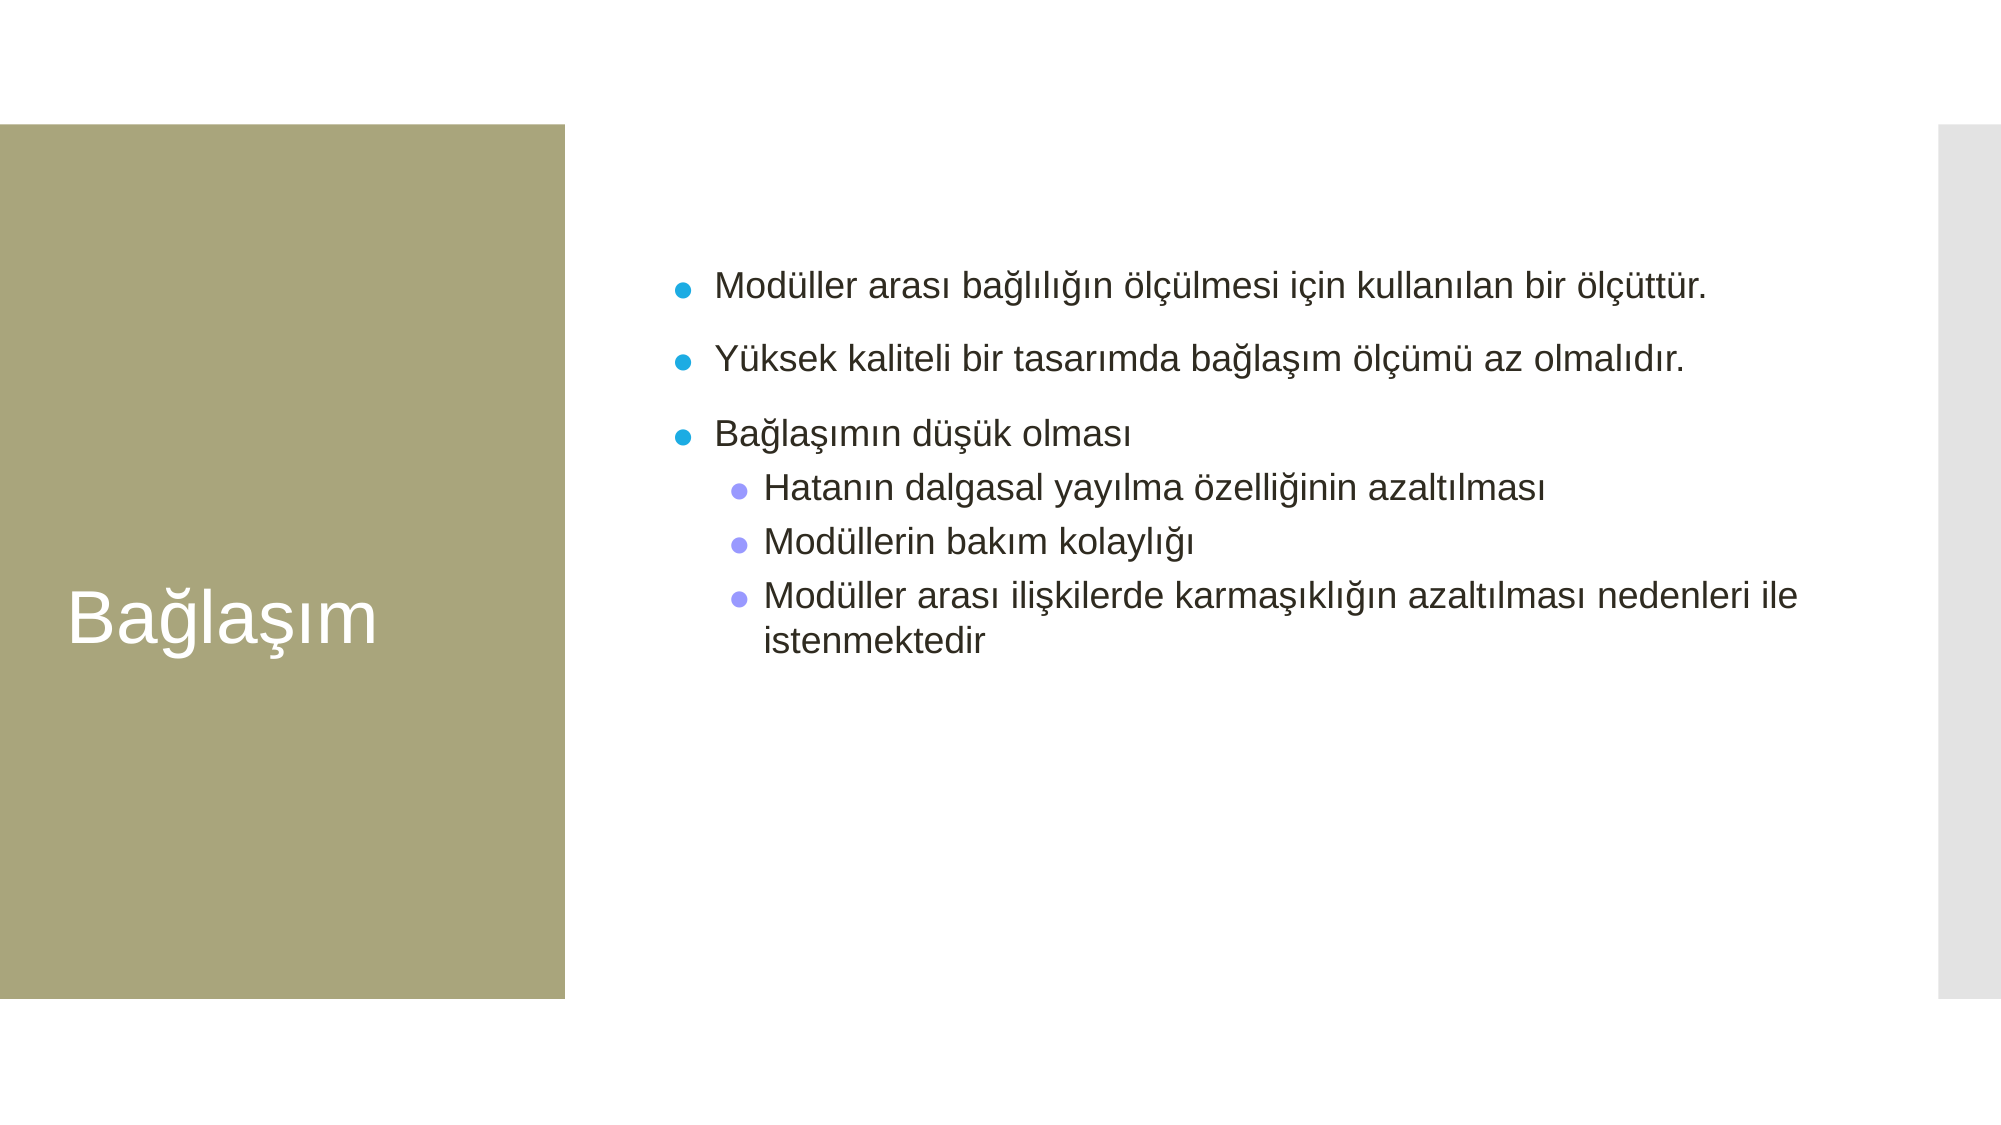

# Bağlaşım
Modüller arası bağlılığın ölçülmesi için kullanılan bir ölçüttür.
Yüksek kaliteli bir tasarımda bağlaşım ölçümü az olmalıdır.
Bağlaşımın düşük olması
Hatanın dalgasal yayılma özelliğinin azaltılması
Modüllerin bakım kolaylığı
Modüller arası ilişkilerde karmaşıklığın azaltılması nedenleri ile istenmektedir